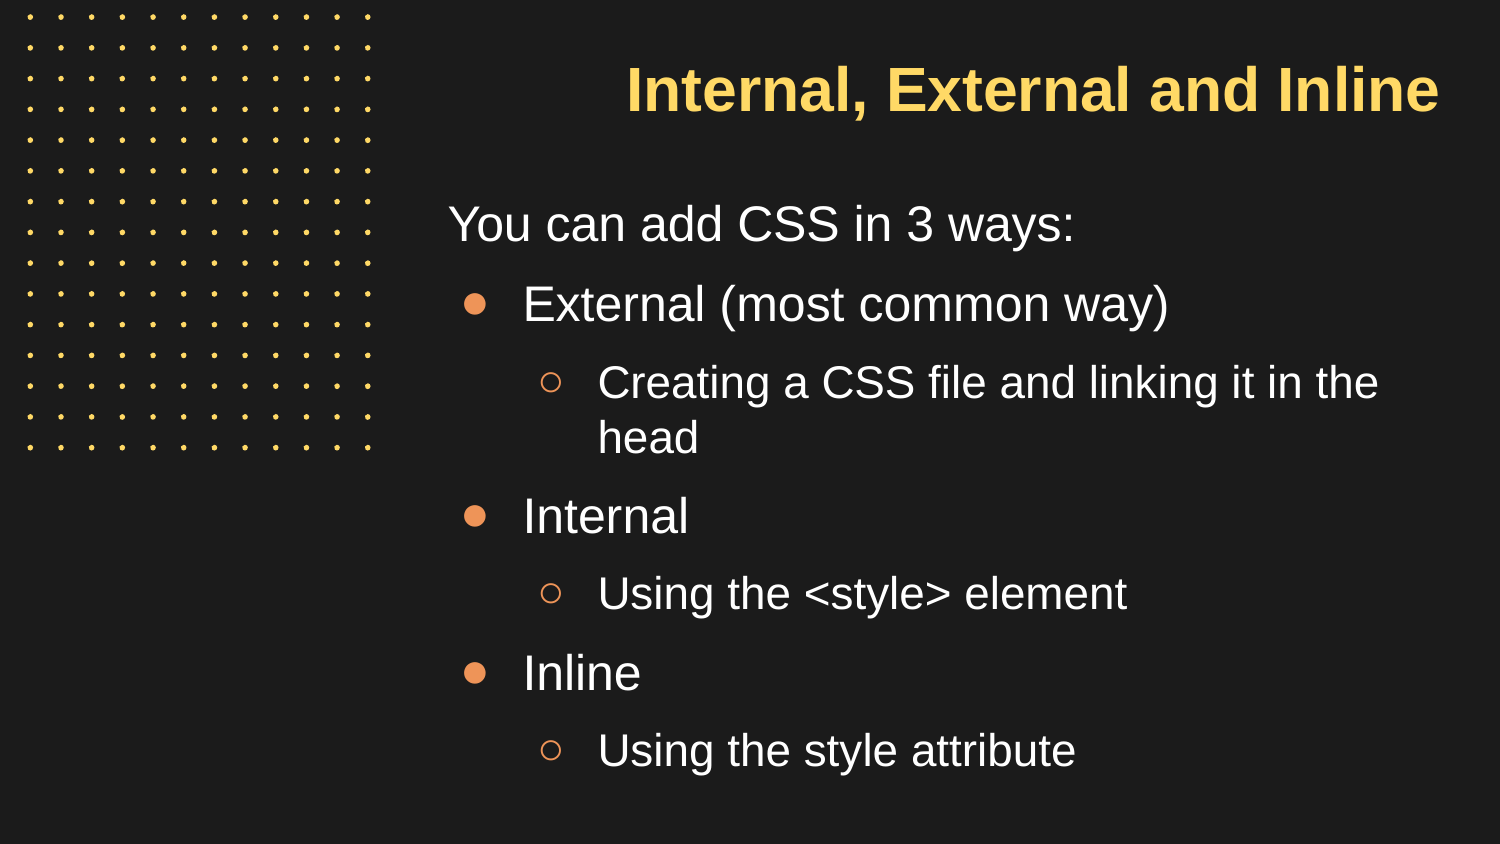

# Internal, External and Inline
You can add CSS in 3 ways:
External (most common way)
Creating a CSS file and linking it in the head
Internal
Using the <style> element
Inline
Using the style attribute